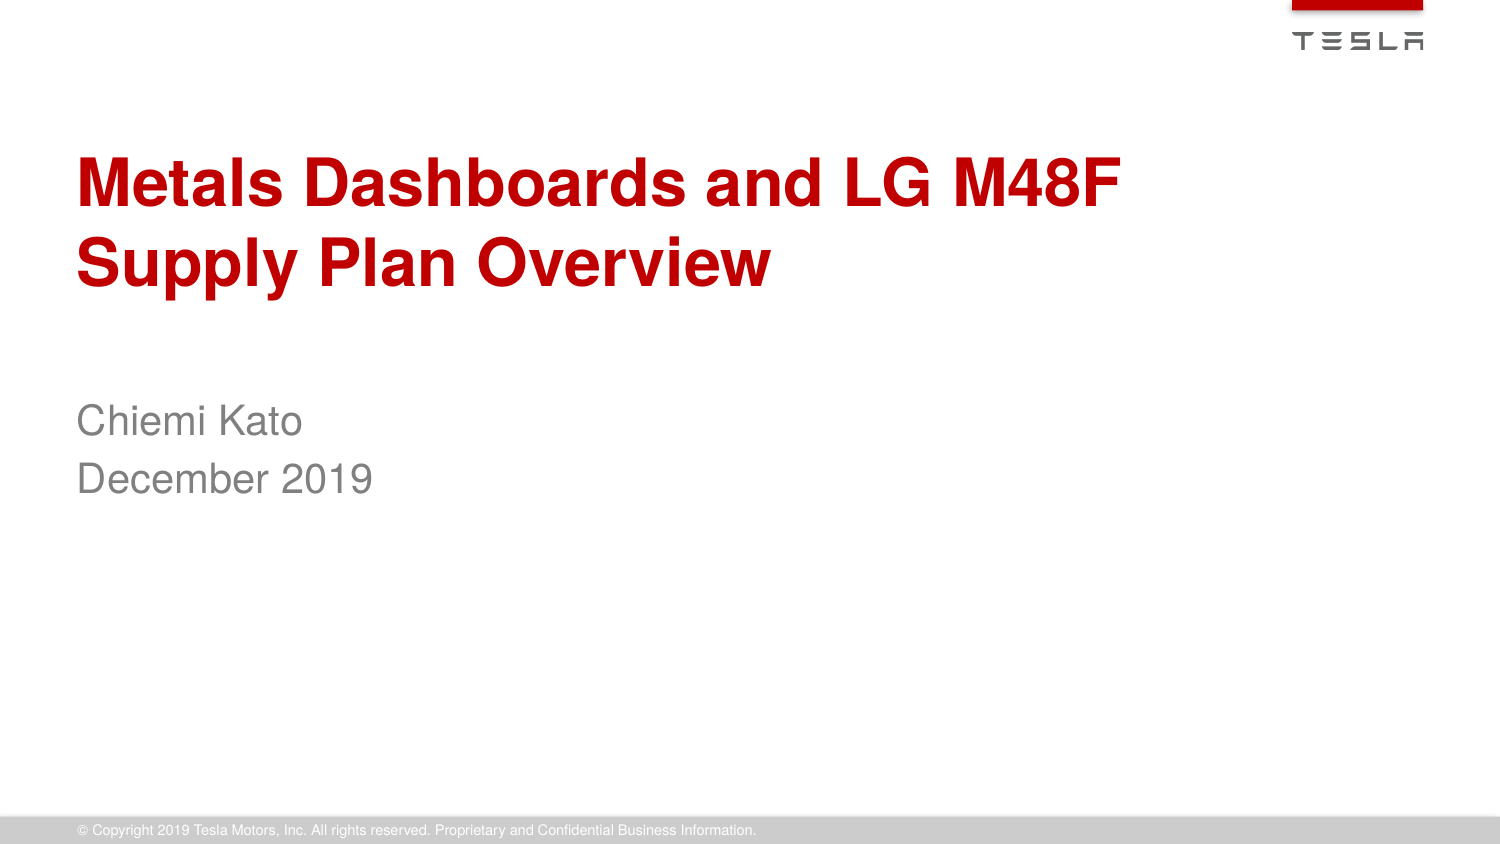

# Metals Dashboards and LG M48F Supply Plan Overview
Chiemi Kato
December 2019